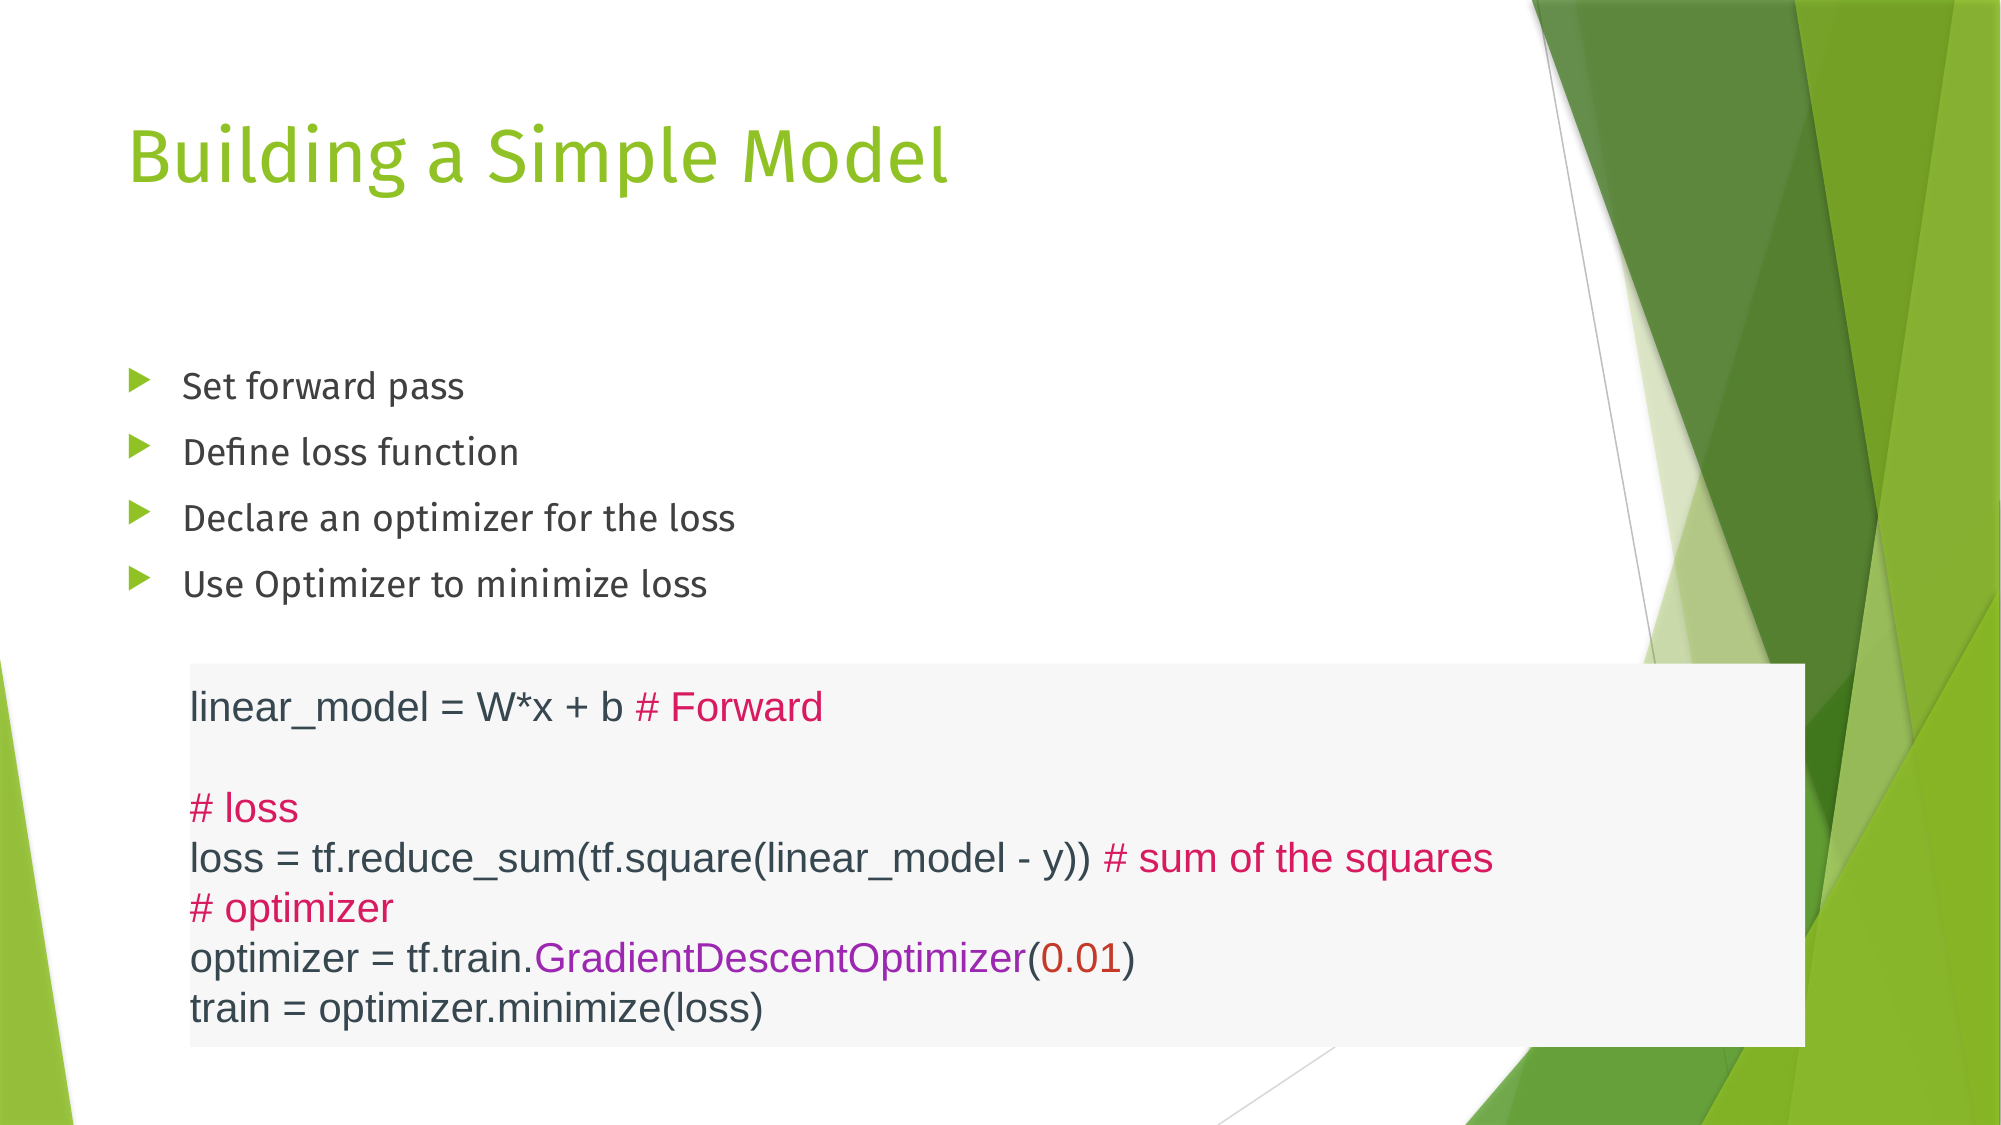

# Building a Simple Model
Set forward pass
Define loss function
Declare an optimizer for the loss
Use Optimizer to minimize loss
linear_model = W*x + b # Forward
# loss
loss = tf.reduce_sum(tf.square(linear_model - y)) # sum of the squares
# optimizer
optimizer = tf.train.GradientDescentOptimizer(0.01)
train = optimizer.minimize(loss)